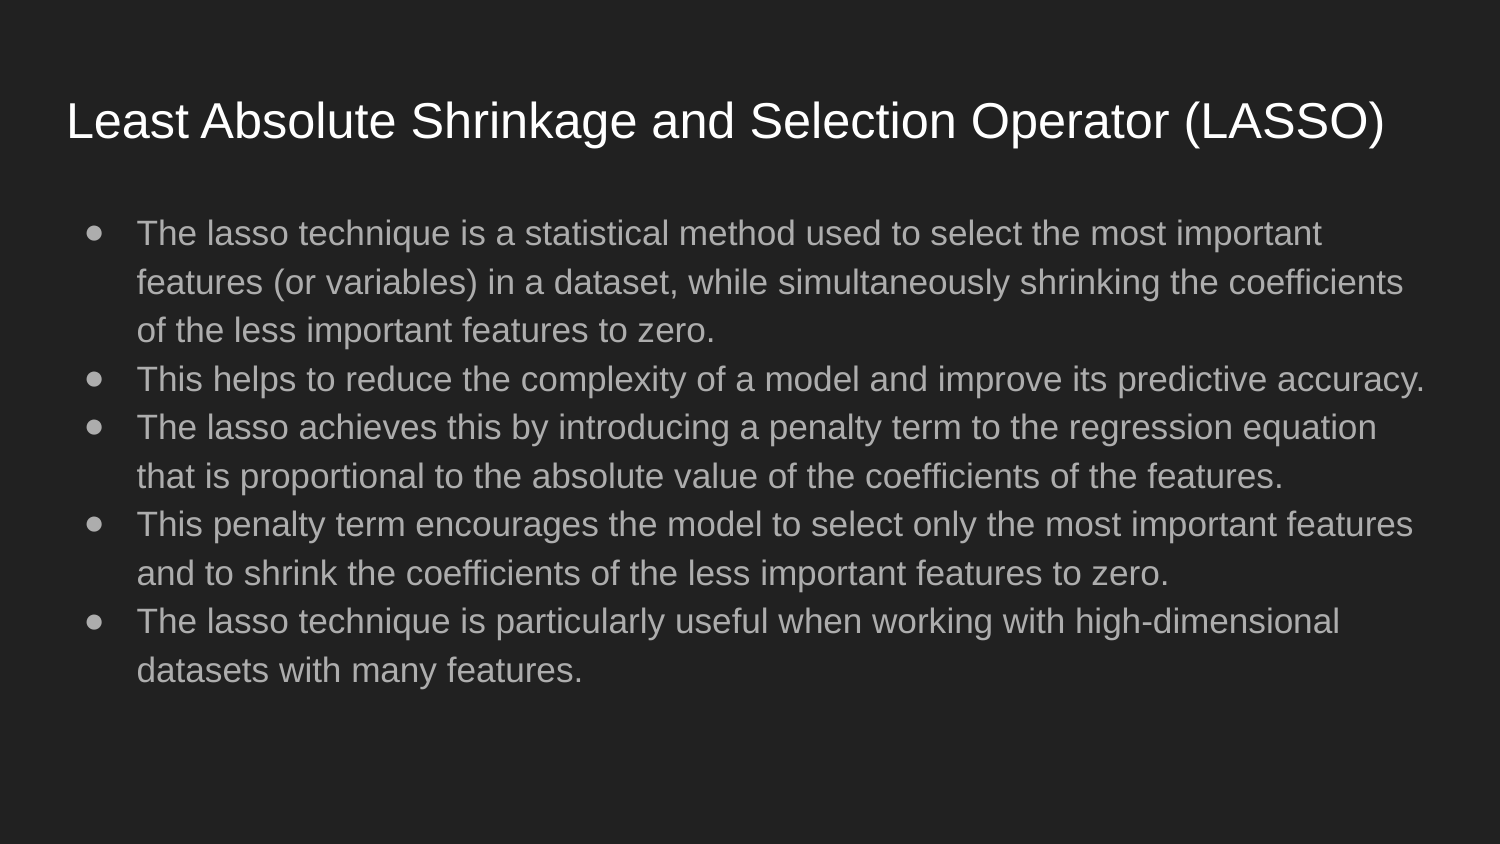

# Least Absolute Shrinkage and Selection Operator (LASSO)
The lasso technique is a statistical method used to select the most important features (or variables) in a dataset, while simultaneously shrinking the coefficients of the less important features to zero.
This helps to reduce the complexity of a model and improve its predictive accuracy.
The lasso achieves this by introducing a penalty term to the regression equation that is proportional to the absolute value of the coefficients of the features.
This penalty term encourages the model to select only the most important features and to shrink the coefficients of the less important features to zero.
The lasso technique is particularly useful when working with high-dimensional datasets with many features.